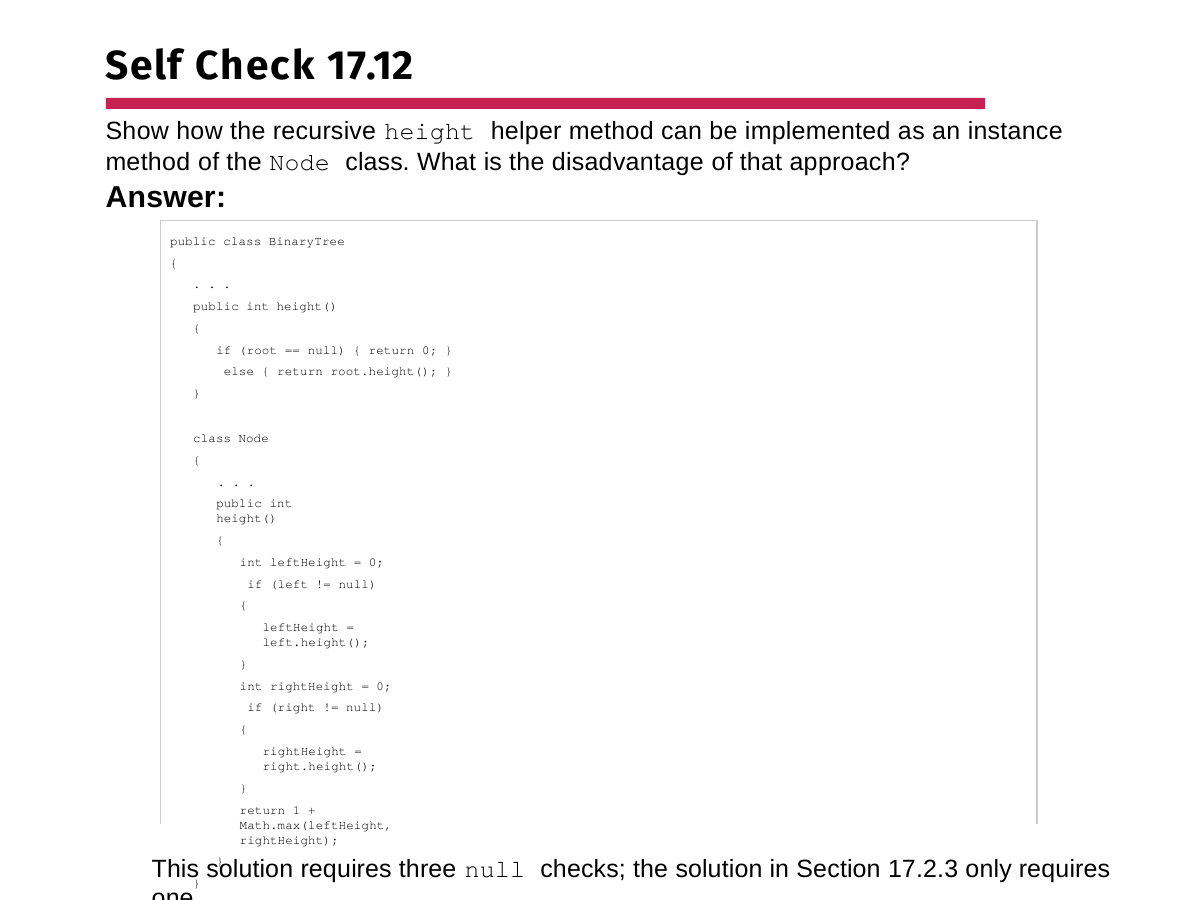

# Self Check 17.12

Show how the recursive height helper method can be implemented as an instance  method of the Node class. What is the disadvantage of that approach?
Answer:

public class BinaryTree
{
. . .
public int height()
{
if (root == null) { return 0; }  else { return root.height(); }
}

class Node
{
. . .
public int height()
{
int leftHeight = 0;  if (left != null)
{
leftHeight = left.height();
}
int rightHeight = 0;  if (right != null)
{
rightHeight = right.height();
}
return 1 + Math.max(leftHeight, rightHeight);
}
}
}
This solution requires three null checks; the solution in Section 17.2.3 only requires one.